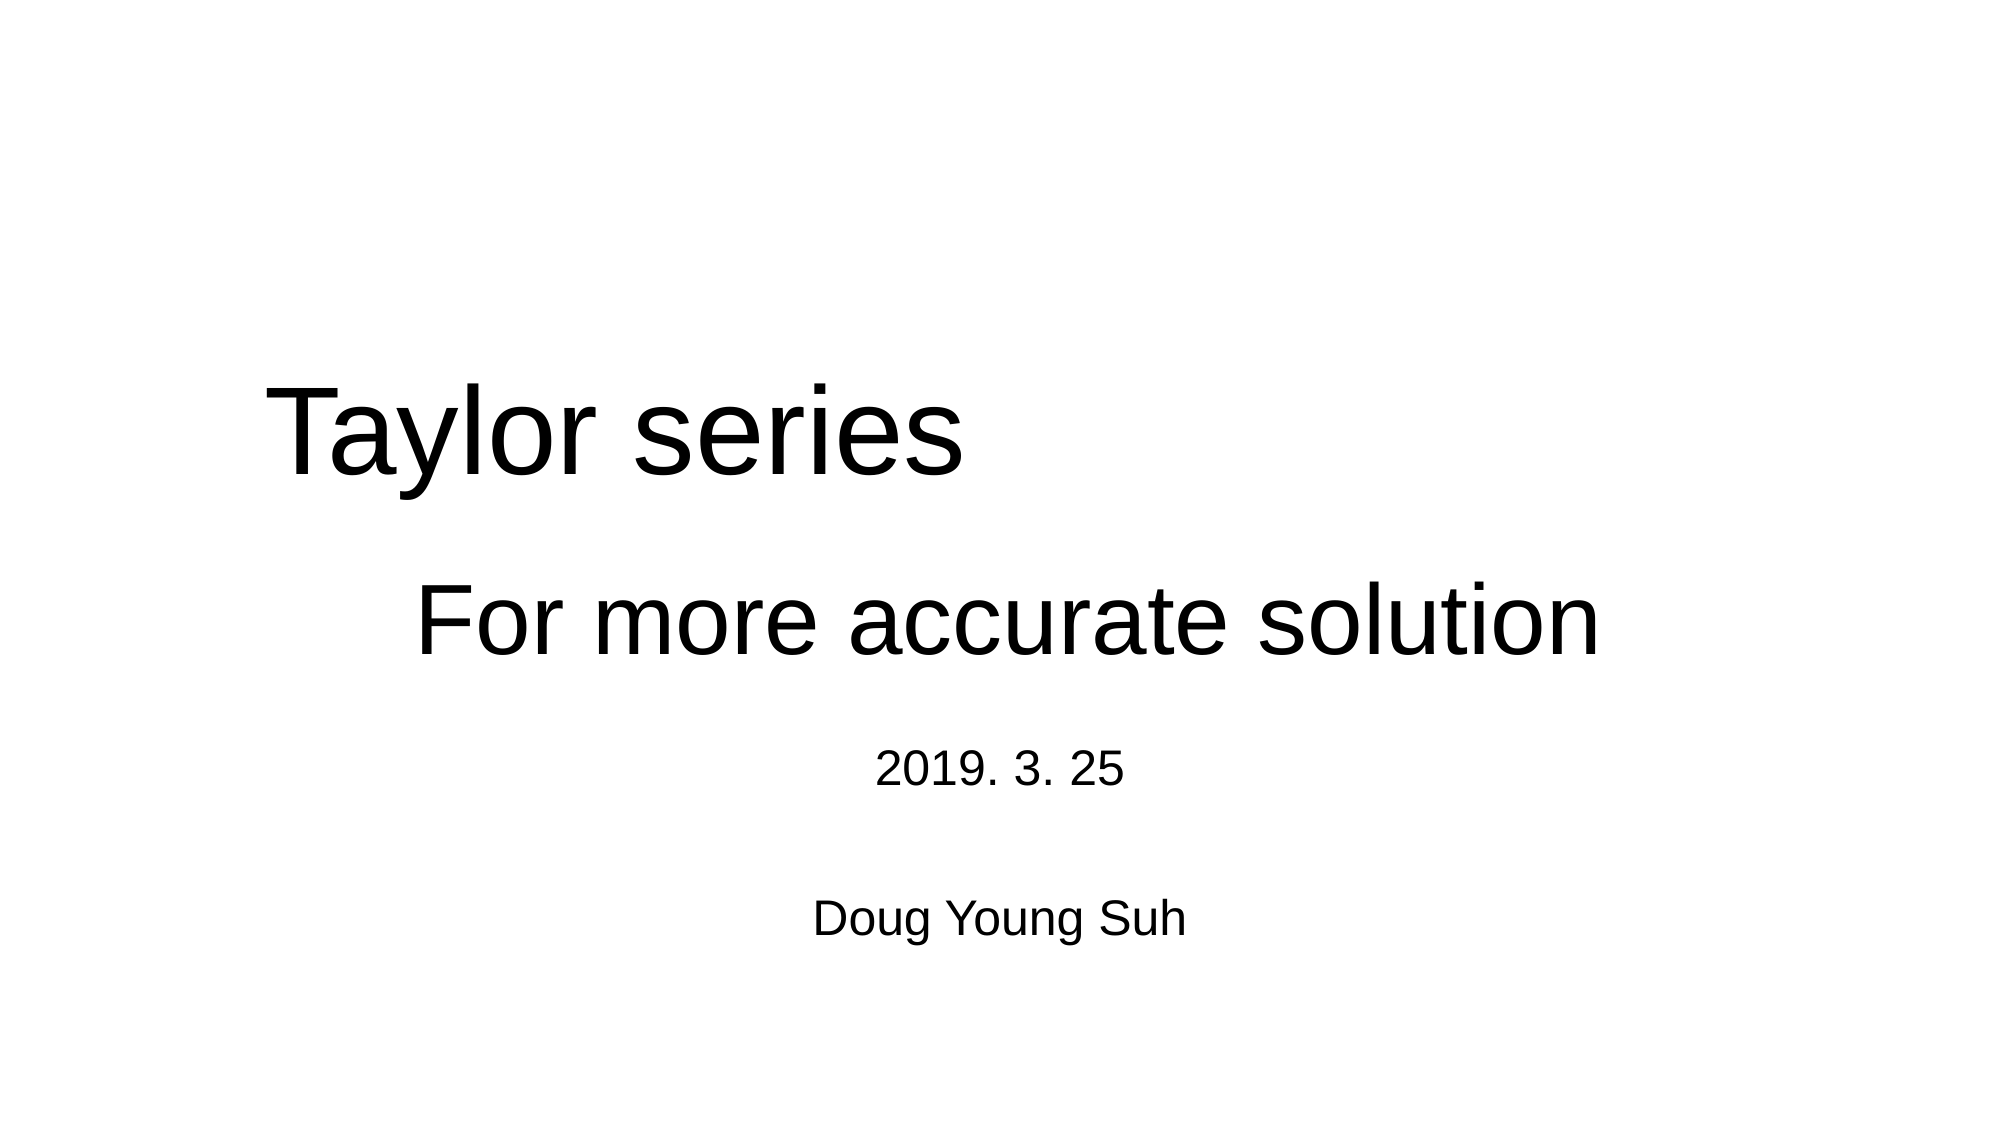

# Taylor series For more accurate solution
2019. 3. 25

Doug Young Suh